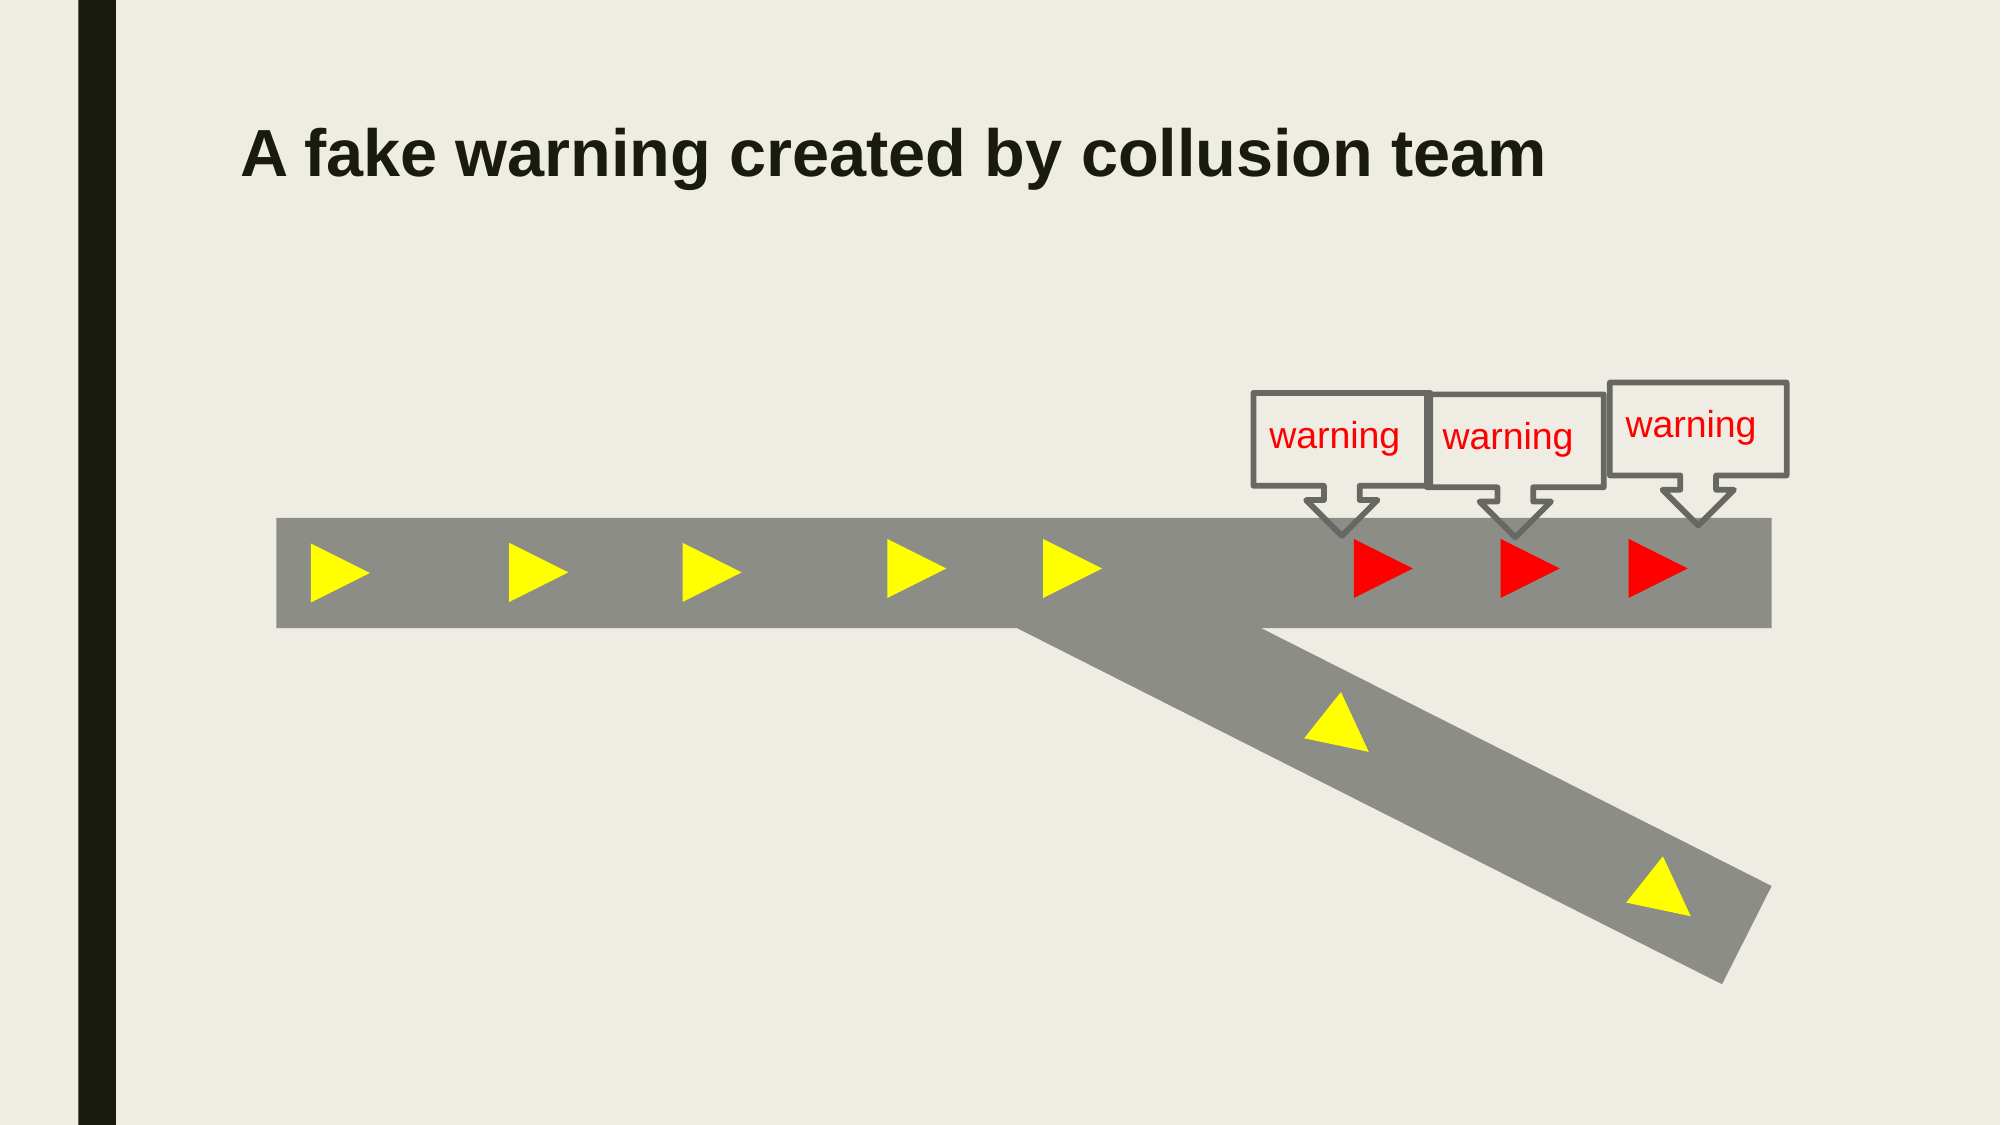

# A fake warning created by collusion team

warning

warning

warning